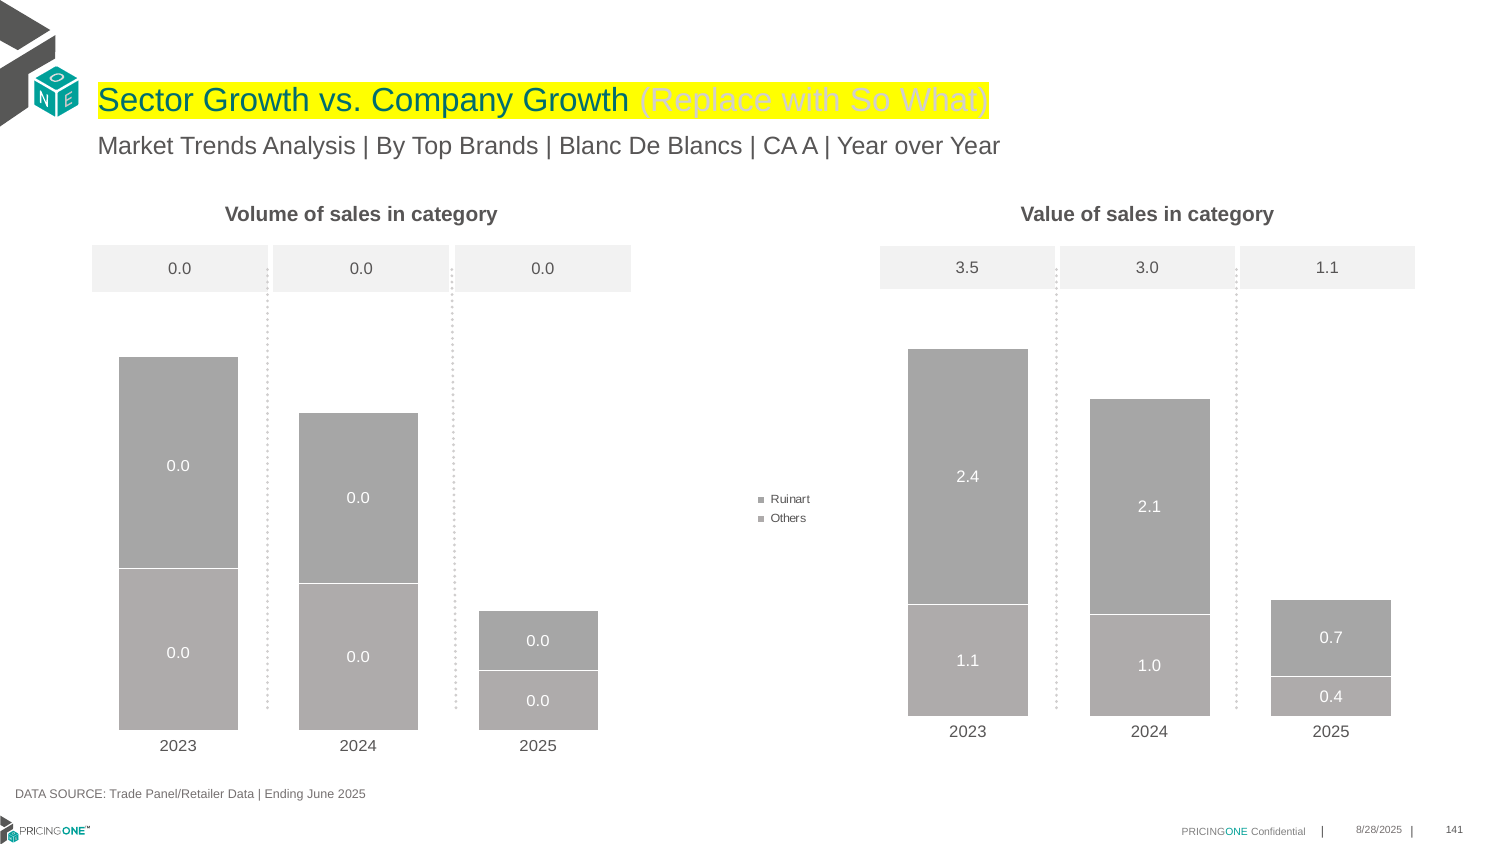

# Sector Growth vs. Company Growth (Replace with So What)
Market Trends Analysis | By Top Brands | Blanc De Blancs | CA A | Year over Year
| Value of sales in category |  |  |
| --- | --- | --- |
| 3.5 | 3.0 | 1.1 |
| Volume of sales in category |  |  |
| --- | --- | --- |
| 0.0 | 0.0 | 0.0 |

### Chart

| Category | Others | Ruinart |
|---|---|---|
| 2023 | 1.066884 | 2.441503 |
| 2024 | 0.969993 | 2.066422 |
| 2025 | 0.382244 | 0.732362 |

### Chart

| Category | Others | Ruinart |
|---|---|---|
| 2023 | 0.014993 | 0.019506 |
| 2024 | 0.013614 | 0.015758 |
| 2025 | 0.005523 | 0.005606 |
DATA SOURCE: Trade Panel/Retailer Data | Ending June 2025

8/28/2025
141